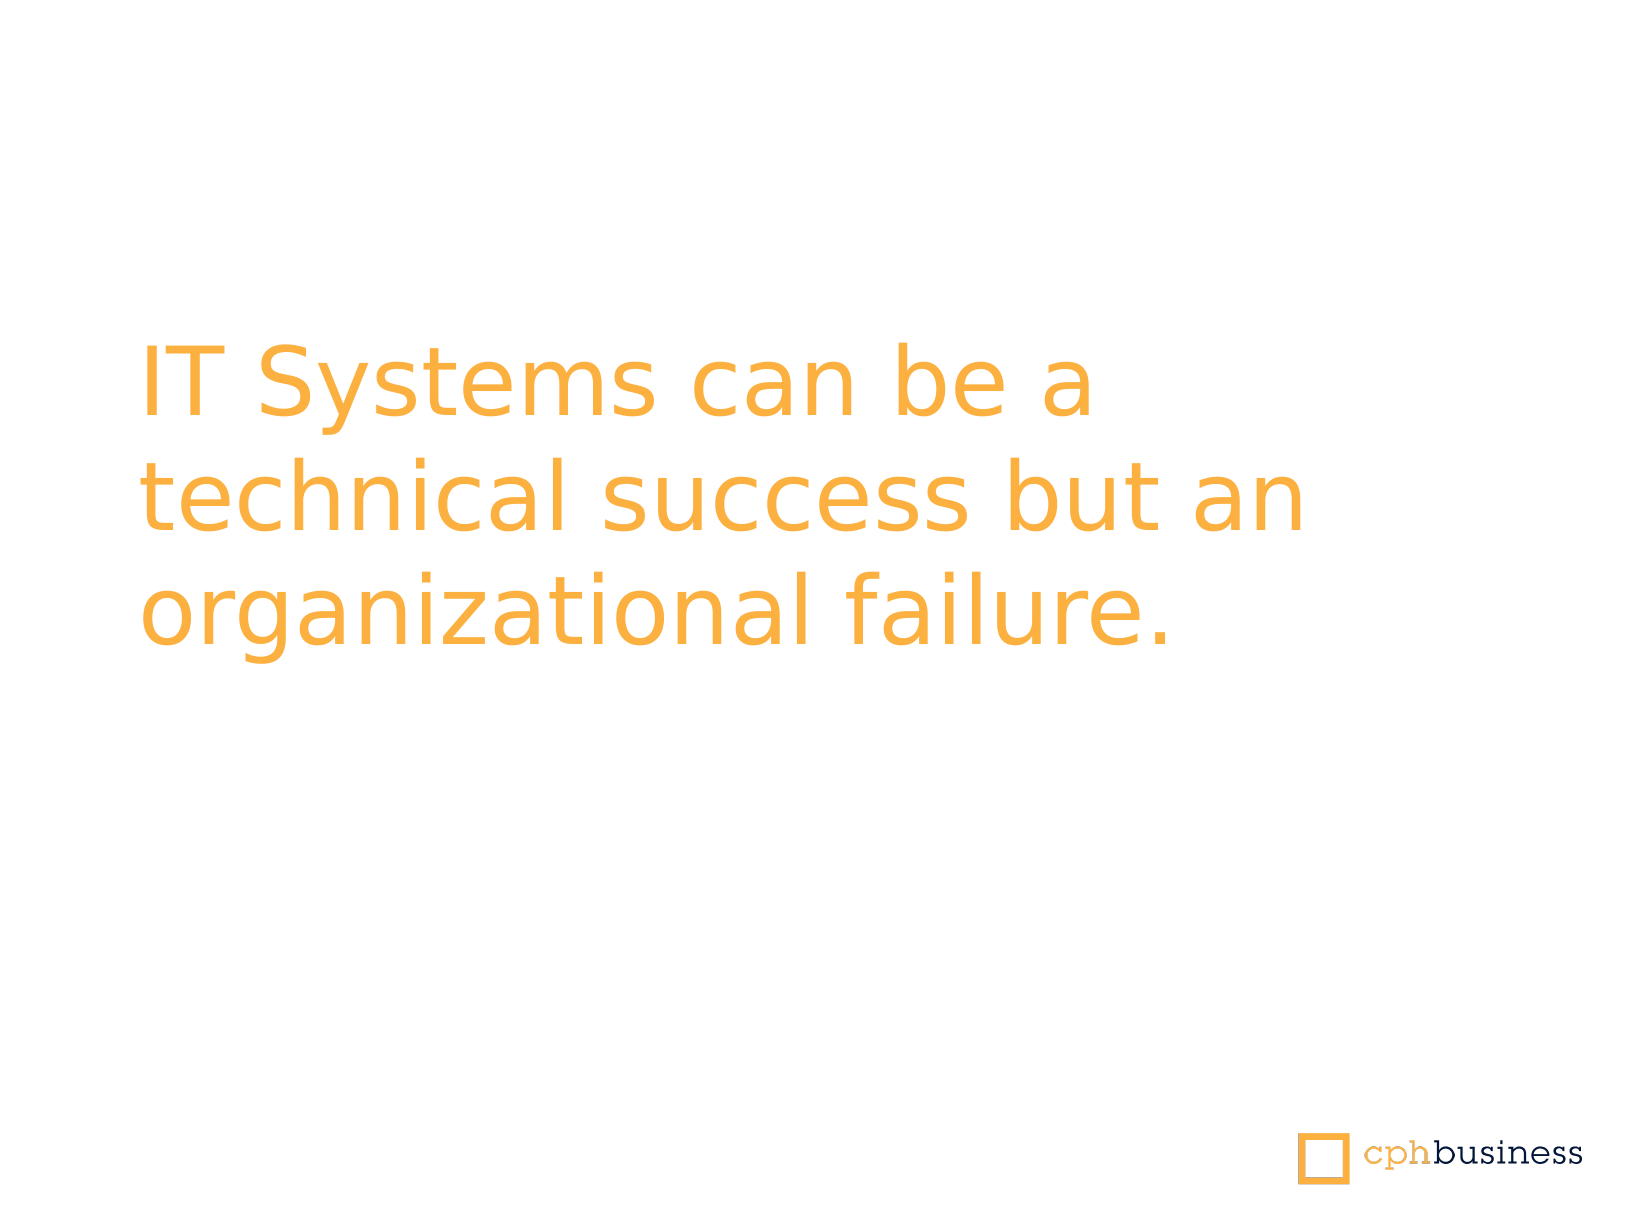

IT Systems can be a technical success but an organizational failure.